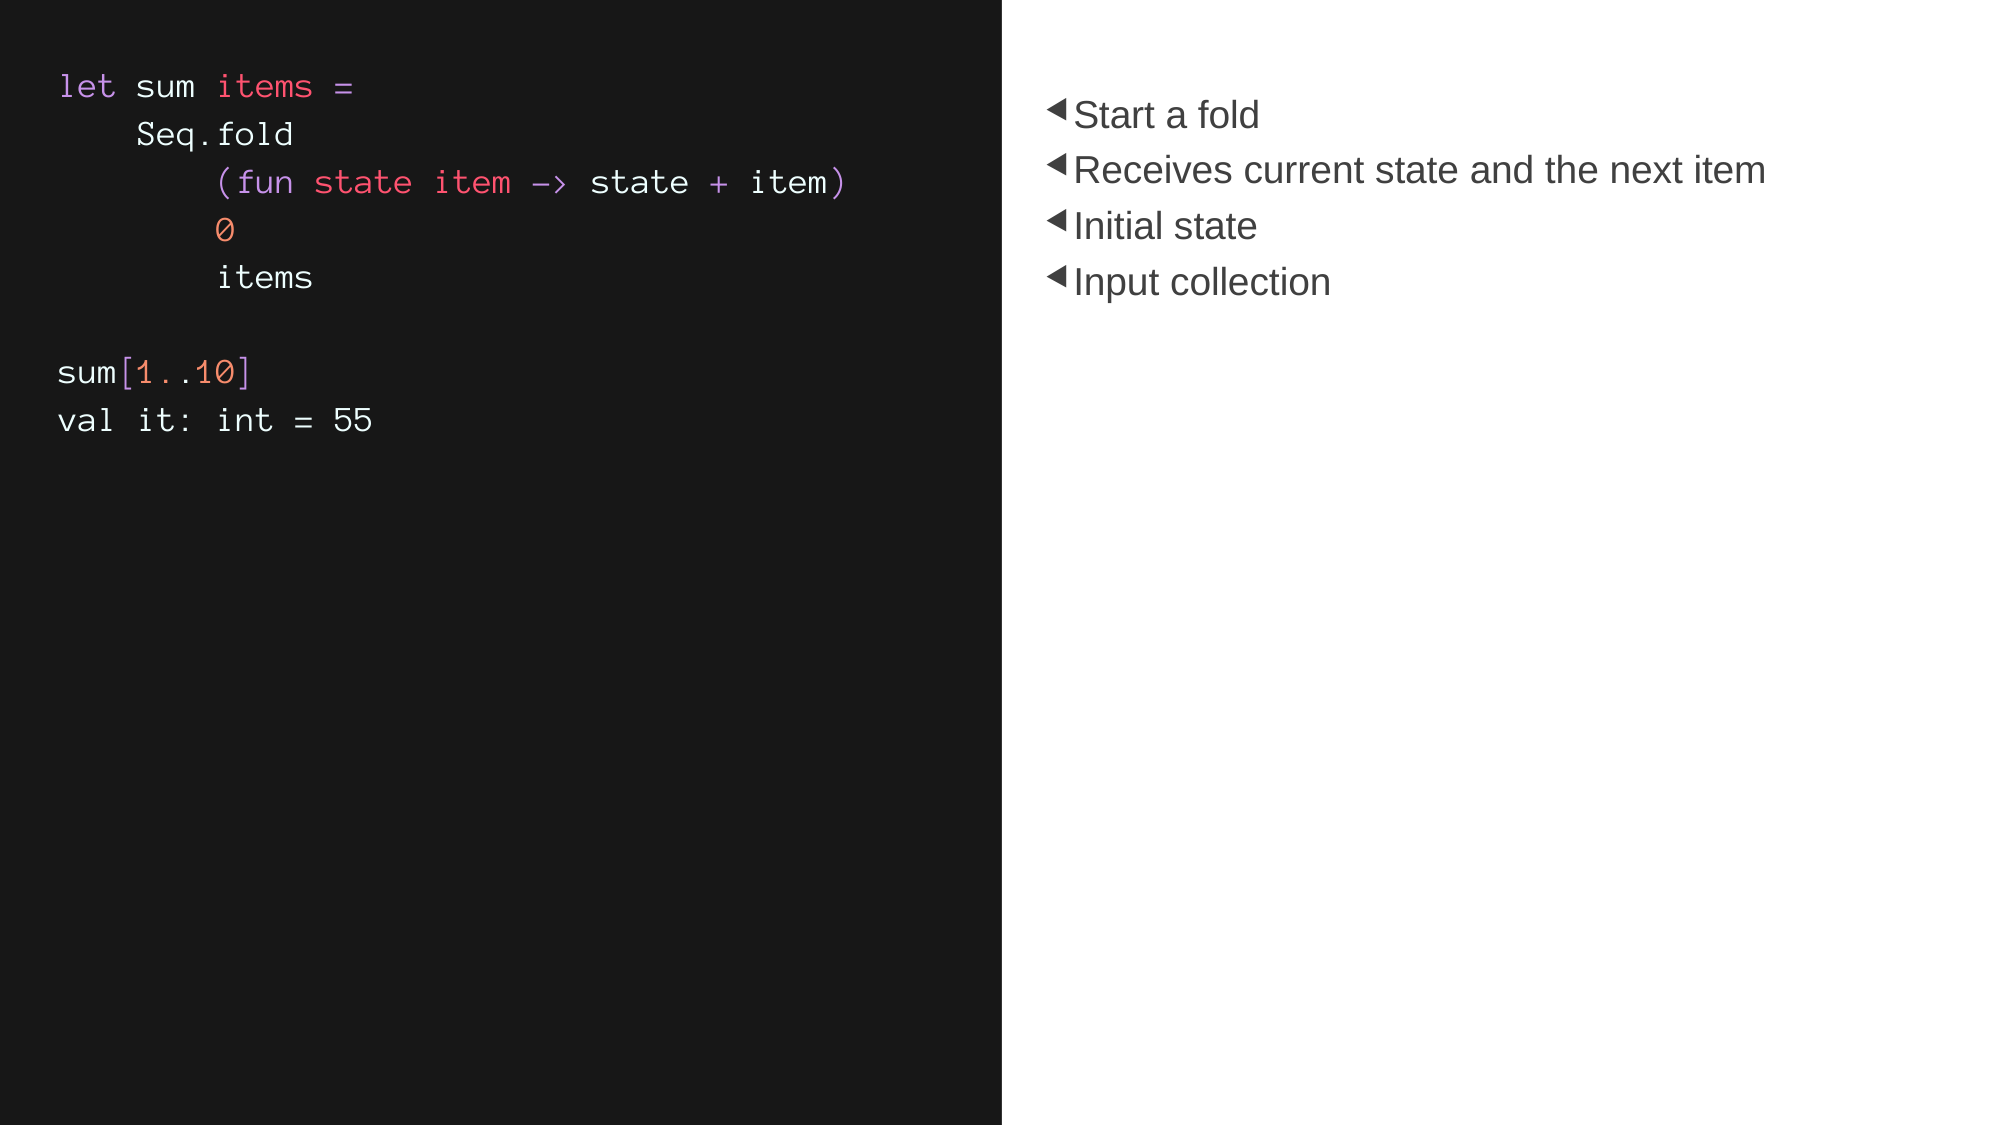

let sum items =
    Seq.fold
        (fun state item -> state + item)
        0
        items

sum[1..10]
val it: int = 55

Start a fold
Receives current state and the next item
Initial state
Input collection